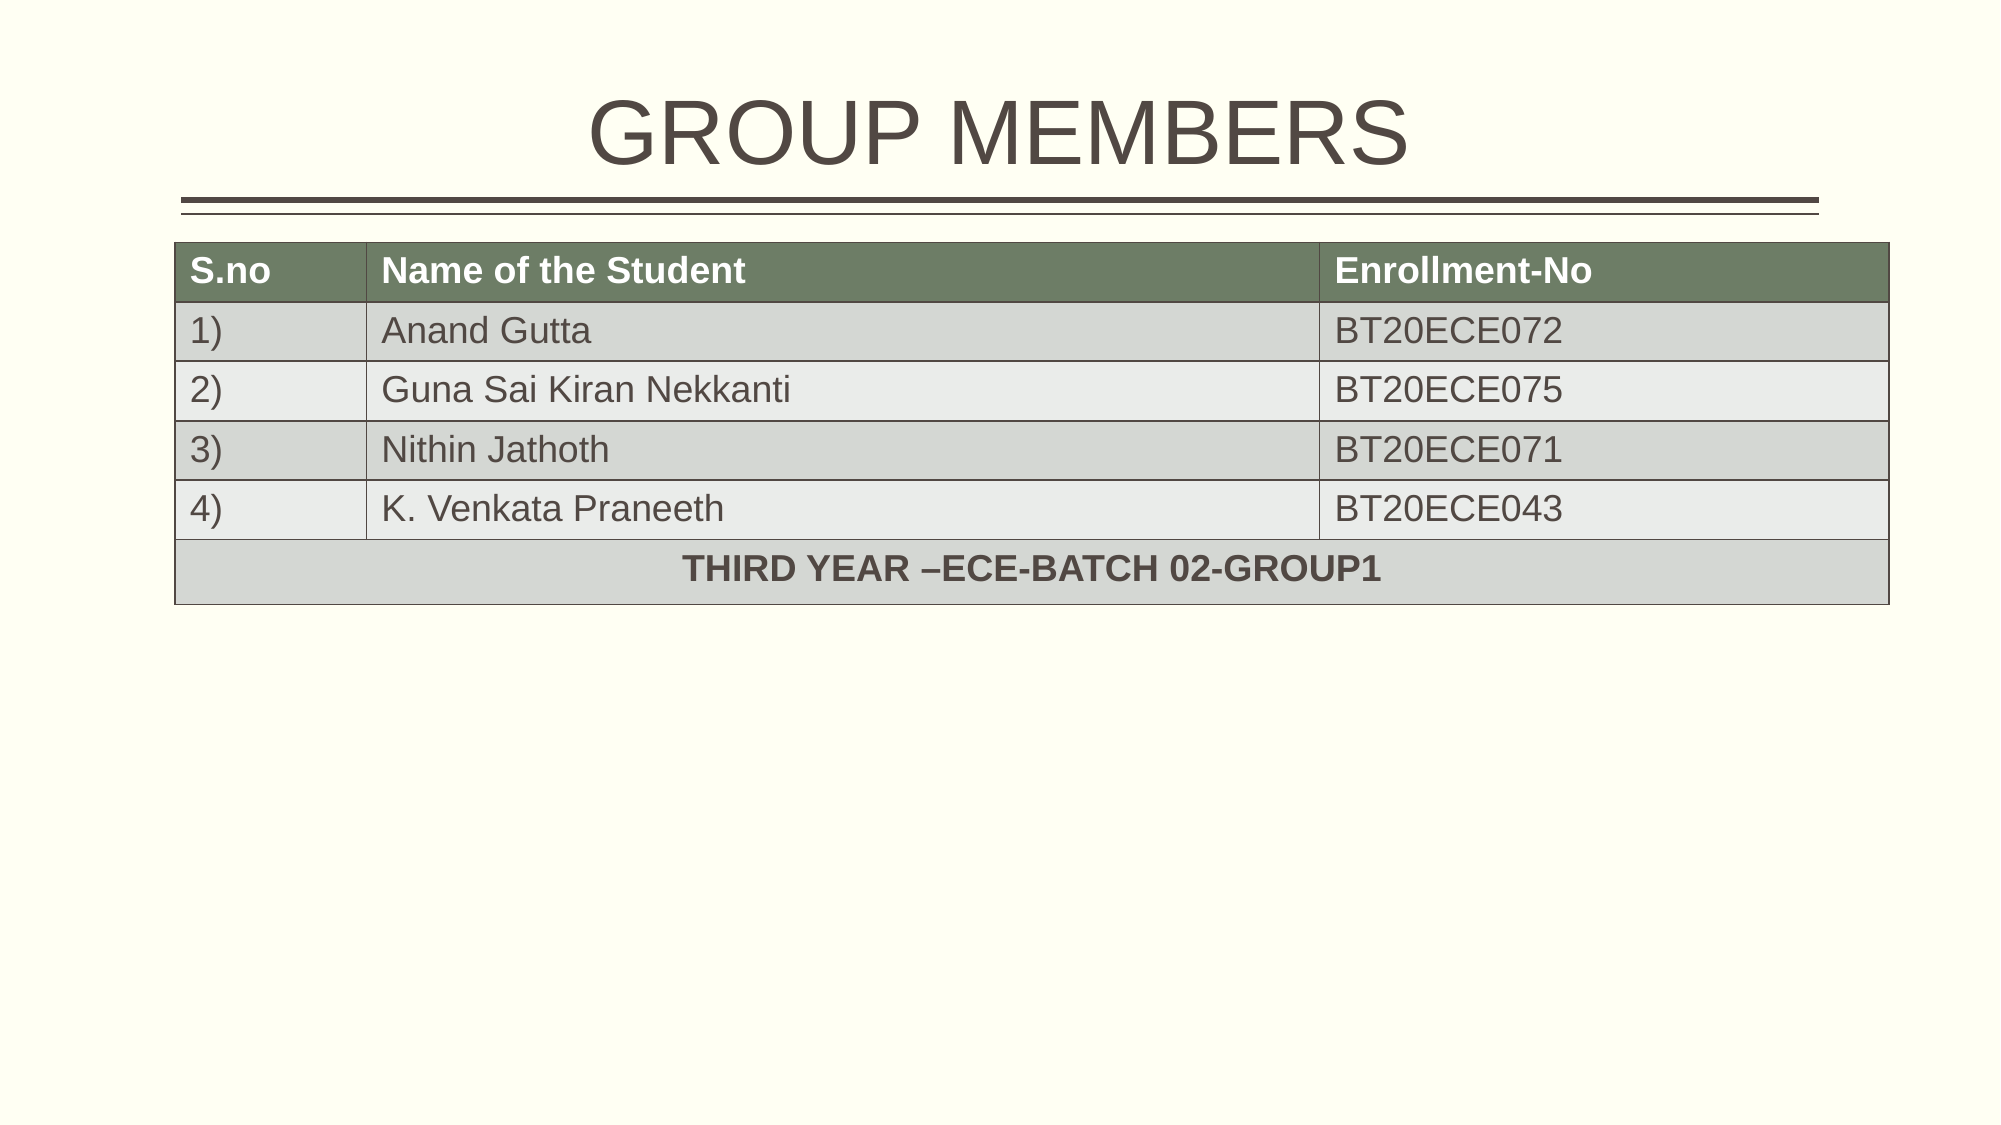

# GROUP MEMBERS
| S.no | Name of the Student | Enrollment-No |
| --- | --- | --- |
| 1) | Anand Gutta | BT20ECE072 |
| 2) | Guna Sai Kiran Nekkanti | BT20ECE075 |
| 3) | Nithin Jathoth | BT20ECE071 |
| 4) | K. Venkata Praneeth | BT20ECE043 |
| THIRD YEAR –ECE-BATCH 02-GROUP1 |  |  |